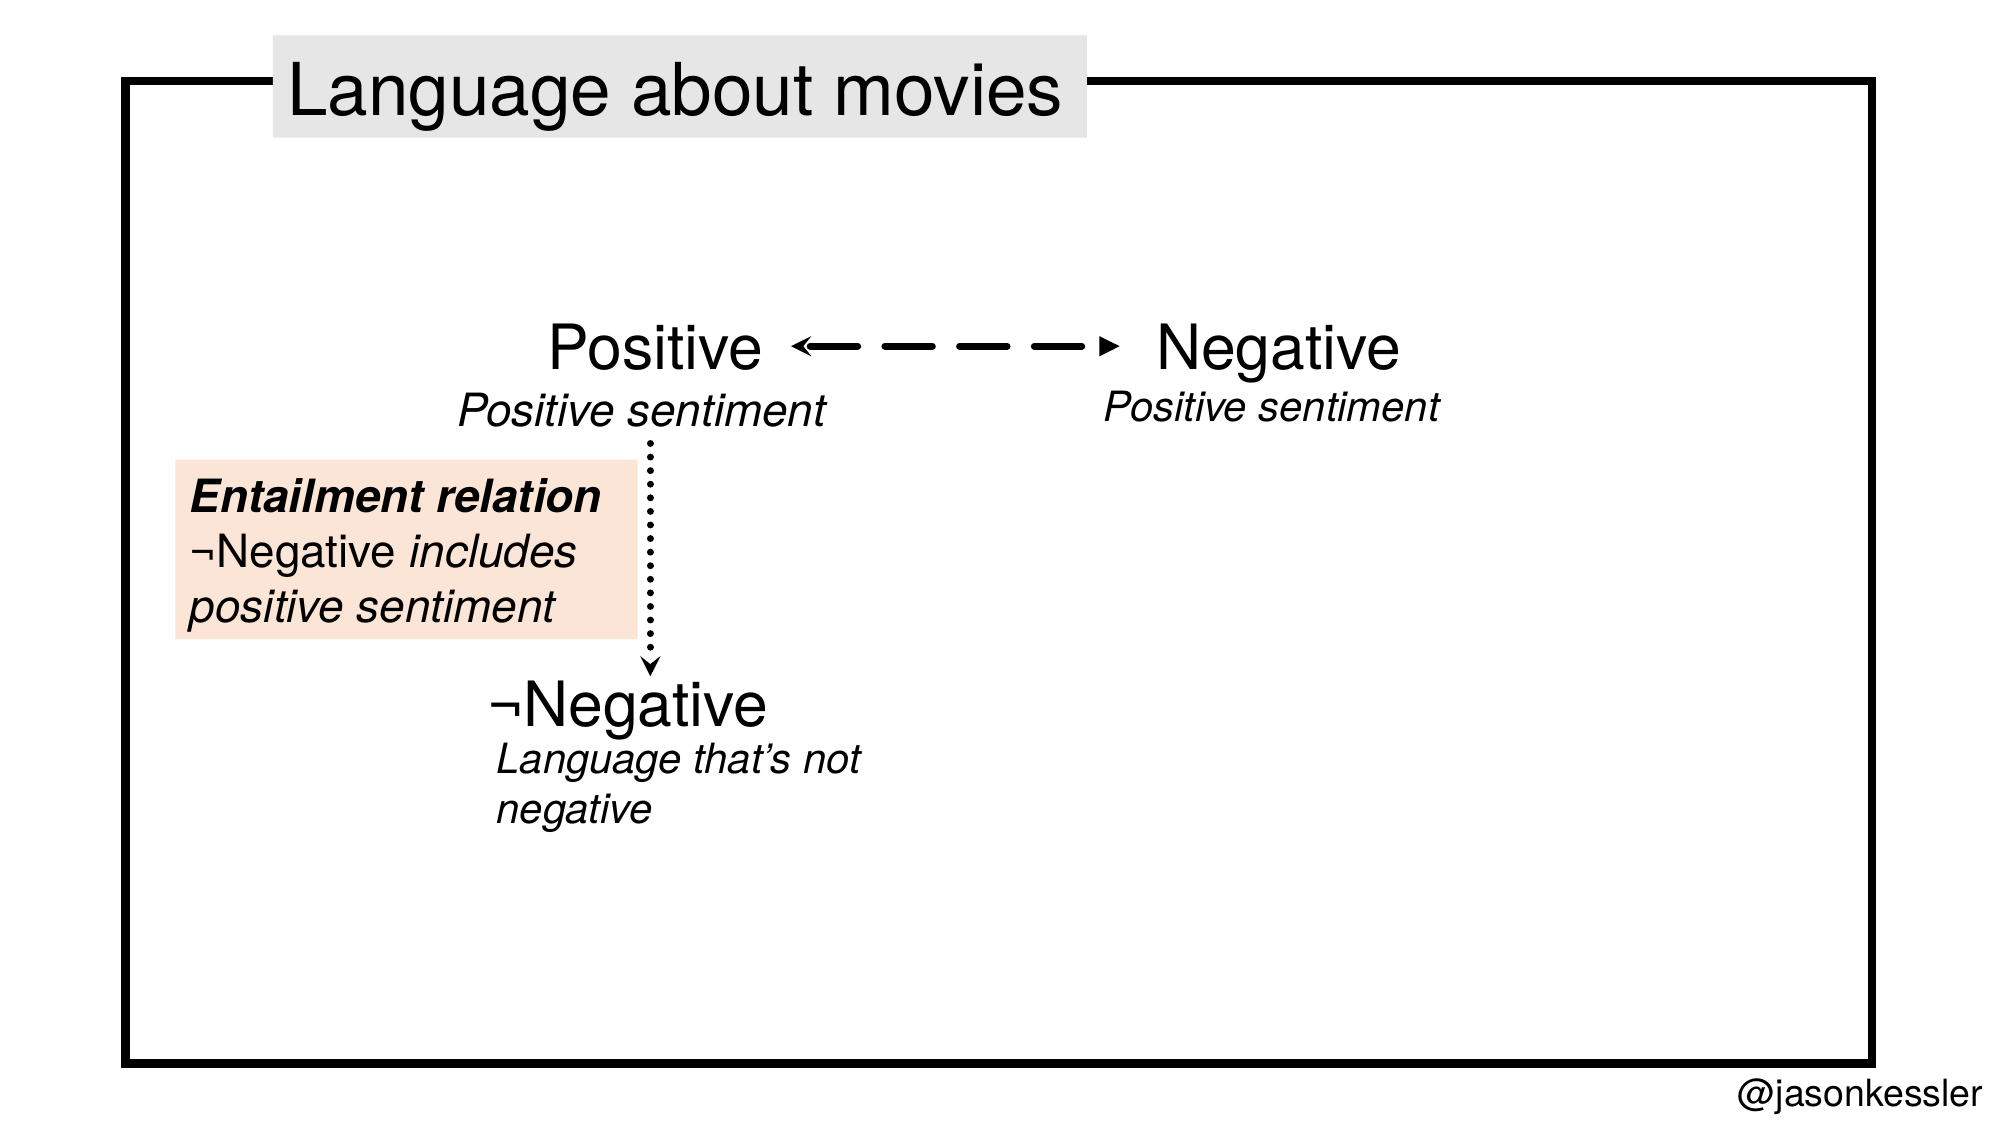

Language about movies

Positive
Negative
Positive sentiment
Positive sentiment
Entailment relation
¬Negative includes positive sentiment
¬Negative
Language that’s not negative
@jasonkessler